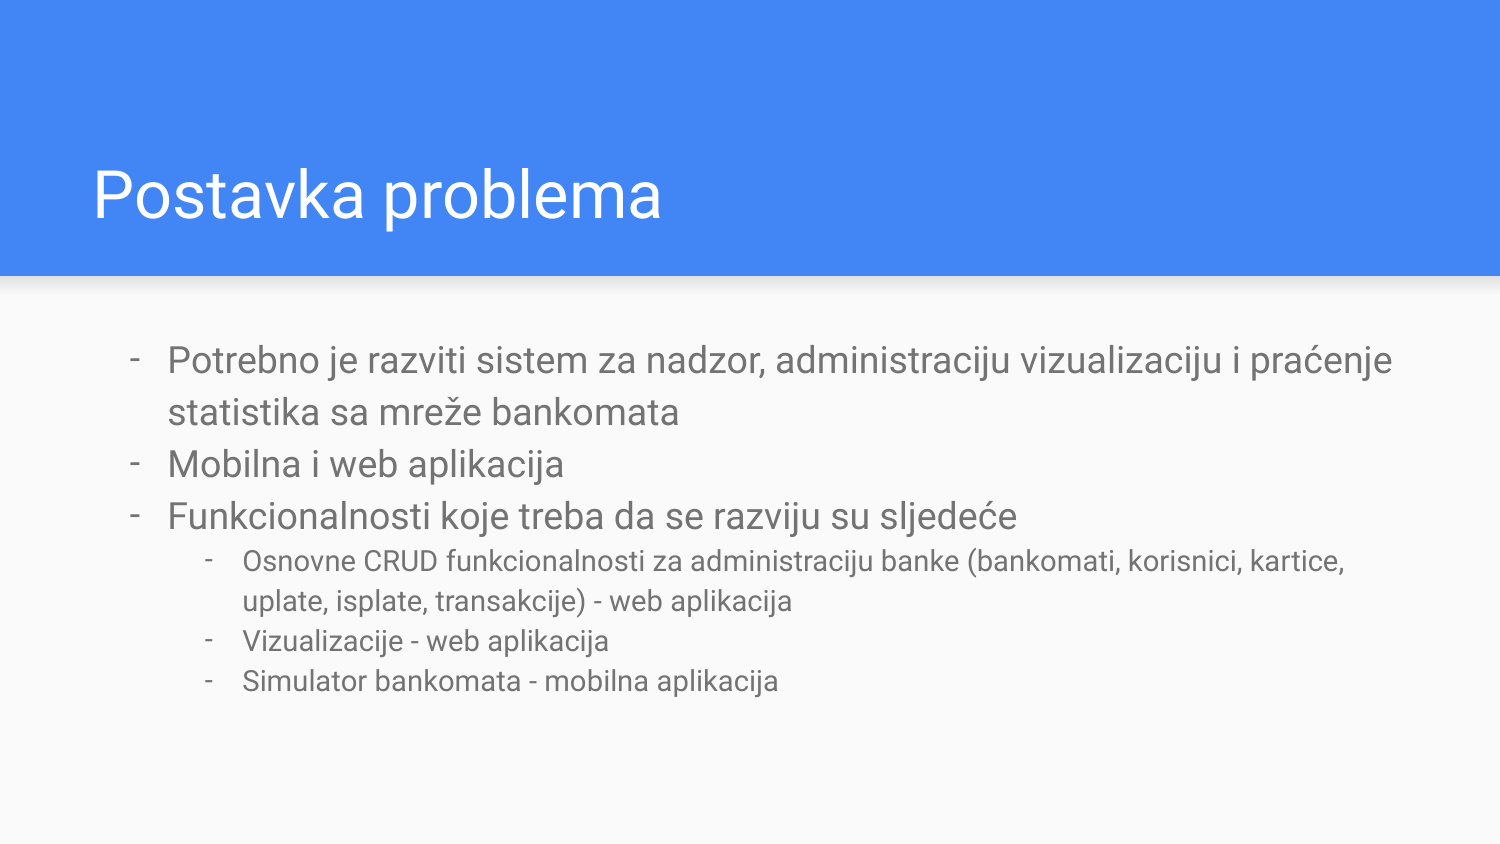

# Postavka problema
Potrebno je razviti sistem za nadzor, administraciju vizualizaciju i praćenje statistika sa mreže bankomata
Mobilna i web aplikacija
Funkcionalnosti koje treba da se razviju su sljedeće
Osnovne CRUD funkcionalnosti za administraciju banke (bankomati, korisnici, kartice, uplate, isplate, transakcije) - web aplikacija
Vizualizacije - web aplikacija
Simulator bankomata - mobilna aplikacija